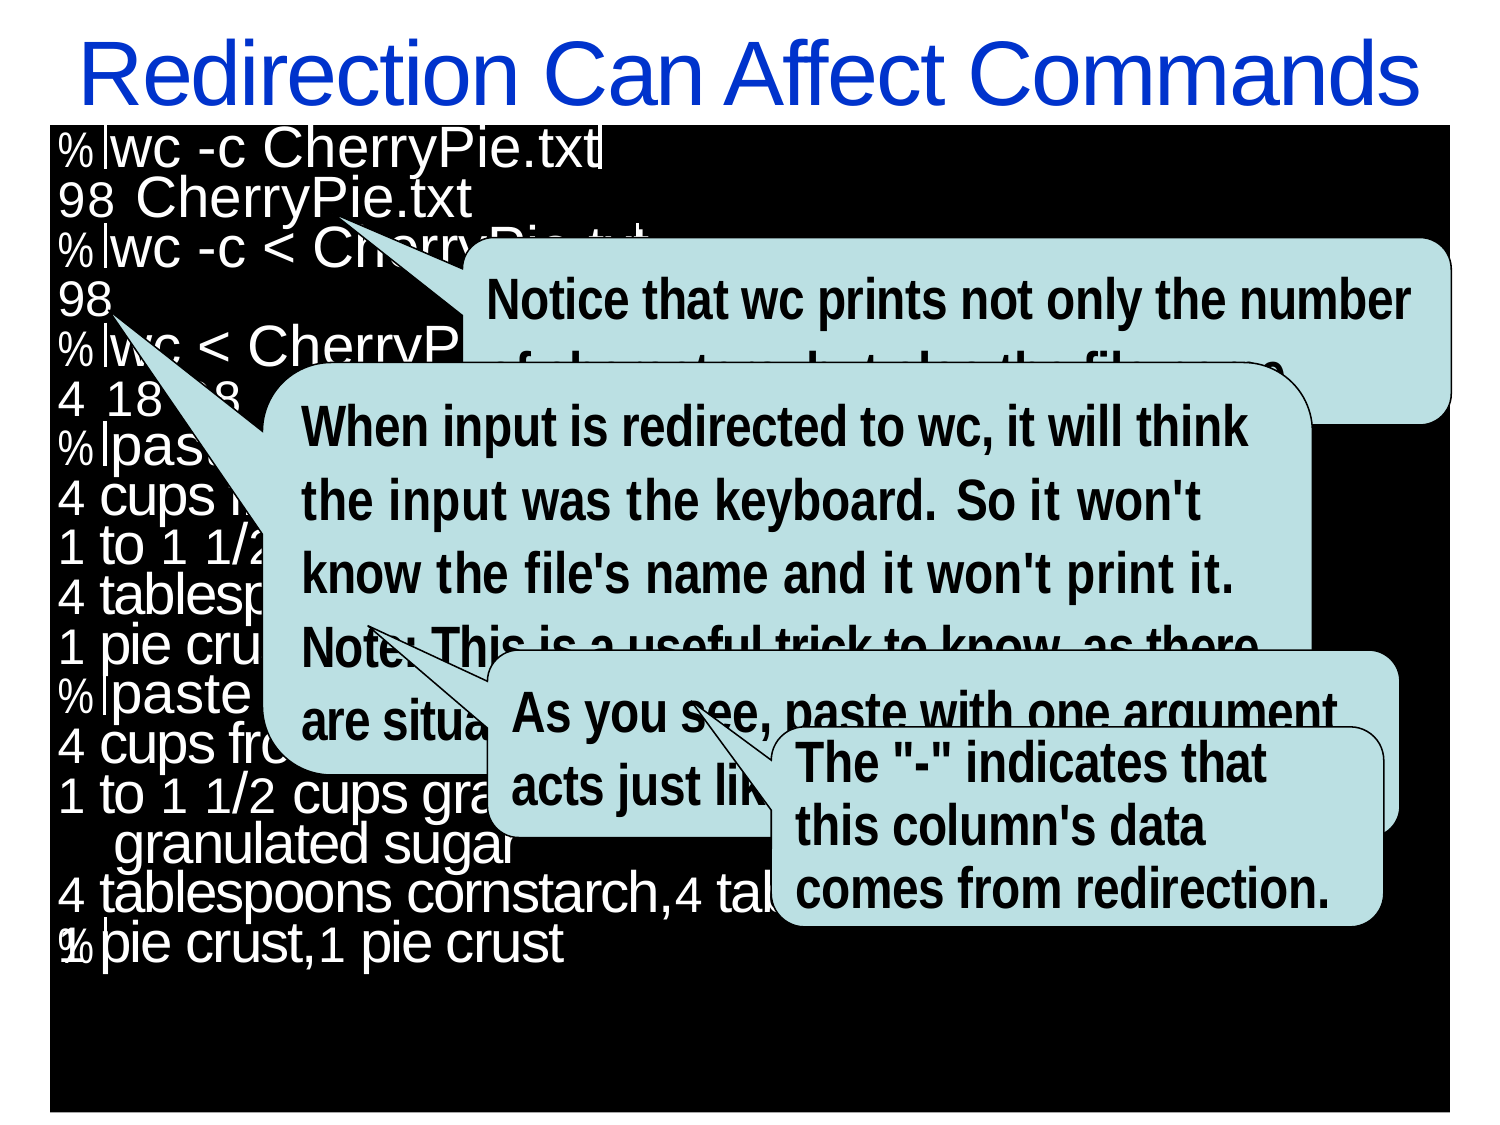

Redirection Can Affect Commands
% wc -c CherryPie.txt
98 CherryPie.txt
% wc -c < CherryPie.txt
98
% wc < CherryPie.txt
4 18 98
% paste CherryPie.txt
4 cups frozen tart cherries
1 to 1 1/2 cups granulated sugar
4 tablespoons cornstarch
1 pie crust
% paste -d, CherryPie.txt - < CherryPie.txt
4 cups frozen tart cherries,4 cups frozen tart cherries
1 to 1 1/2 cups granulated sugar,1 to 1 1/2 cups granulated sugar
4 tablespoons cornstarch,4 tablespoons cornstarch
1 pie crust,1 pie crust
%
%

%

%

%

%

%
Notice that wc prints not only the number of characters, but also the file name.
When input is redirected to wc, it will think the  input  was  the  keyboard.  So it  won't
know  the  file's  name  and  it  won't  print  it.
Note: This is a useful trick to know, as there are situations that require just the number.
As you see, paste with one argument acts just like cat.
The "-" indicates that this column's data comes from redirection.